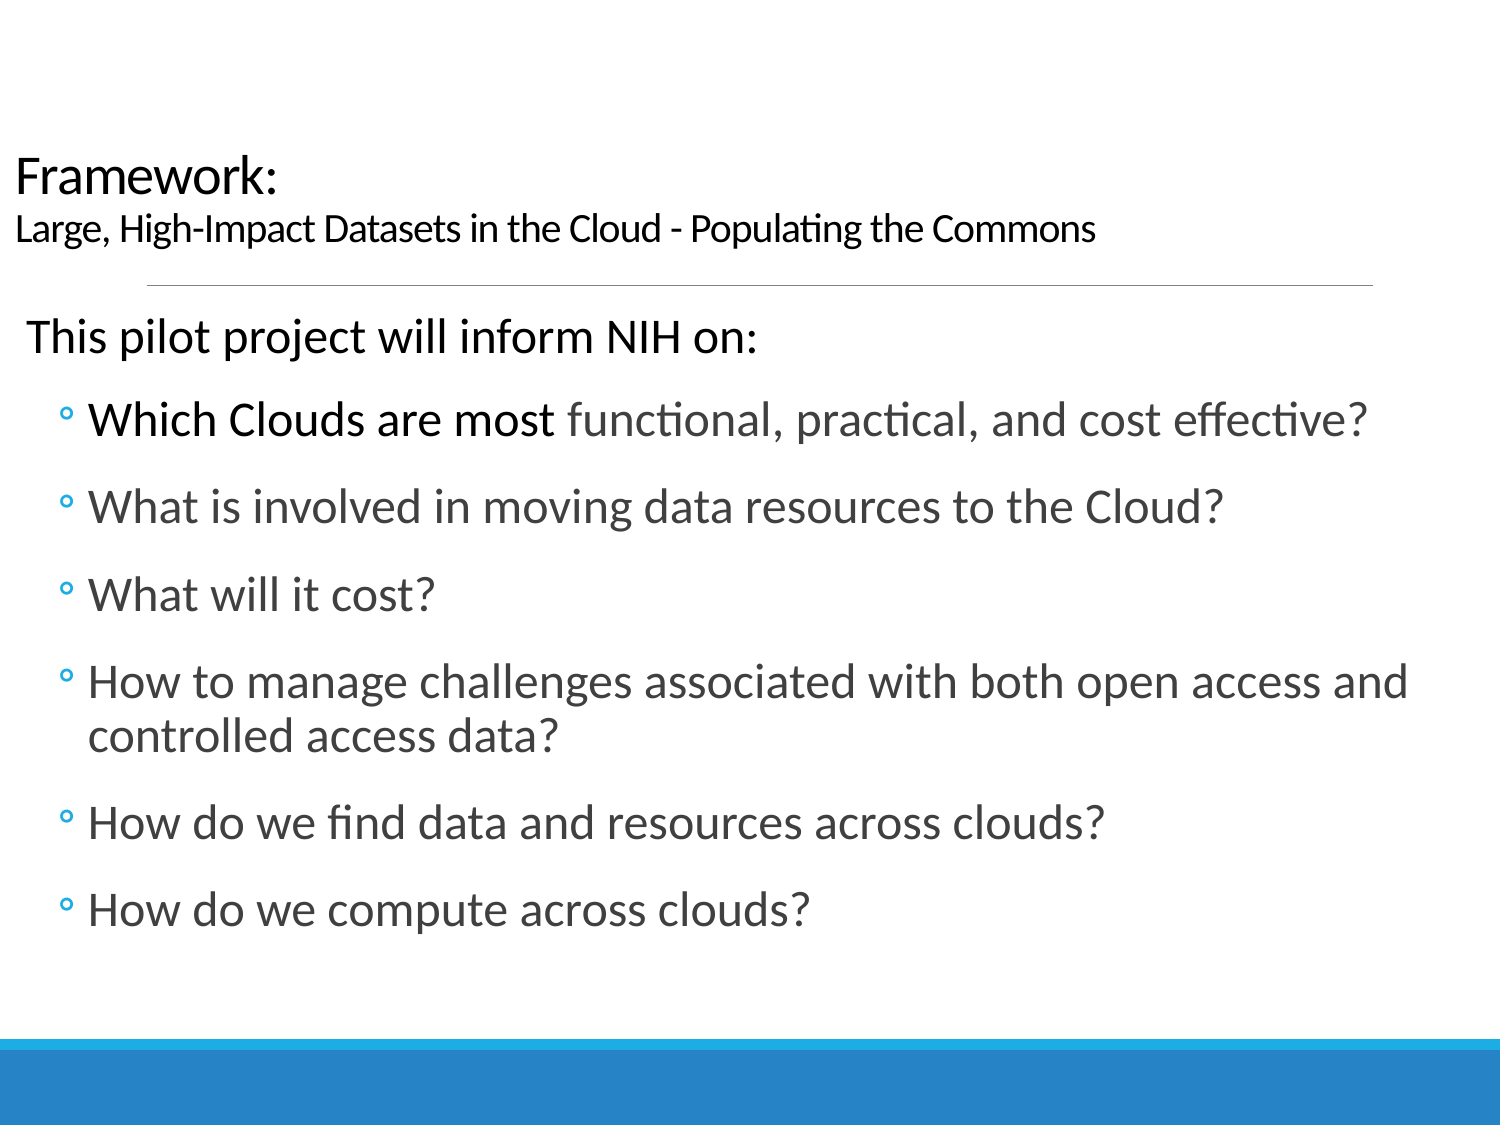

# Framework: Large, High-Impact Datasets in the Cloud - Populating the Commons
This pilot project will inform NIH on:
Which Clouds are most functional, practical, and cost effective?
What is involved in moving data resources to the Cloud?
What will it cost?
How to manage challenges associated with both open access and controlled access data?
How do we find data and resources across clouds?
How do we compute across clouds?